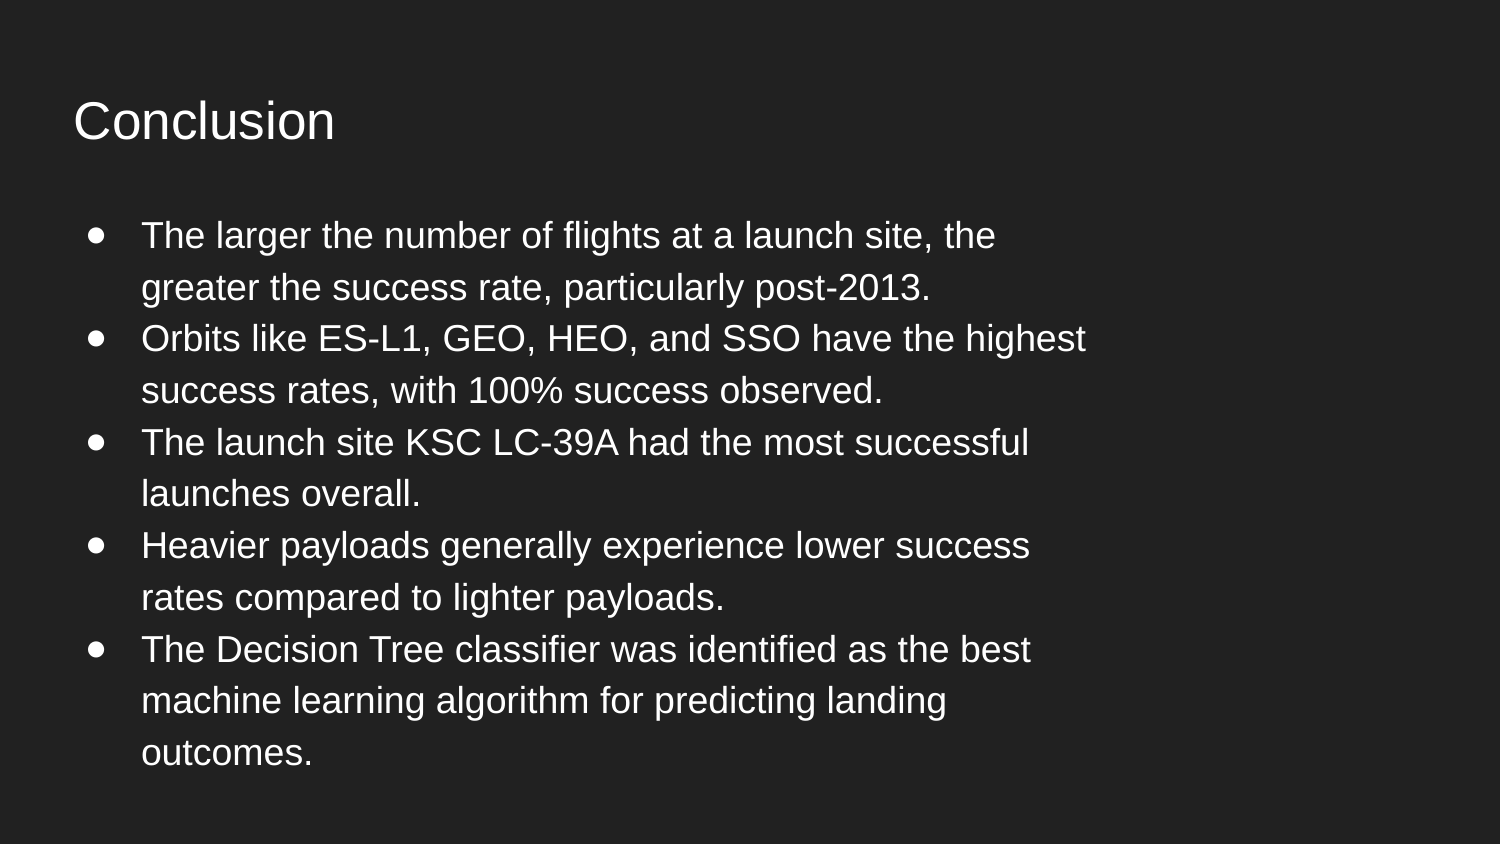

# Conclusion
The larger the number of flights at a launch site, the greater the success rate, particularly post-2013.
Orbits like ES-L1, GEO, HEO, and SSO have the highest success rates, with 100% success observed.
The launch site KSC LC-39A had the most successful launches overall.
Heavier payloads generally experience lower success rates compared to lighter payloads.
The Decision Tree classifier was identified as the best machine learning algorithm for predicting landing outcomes.